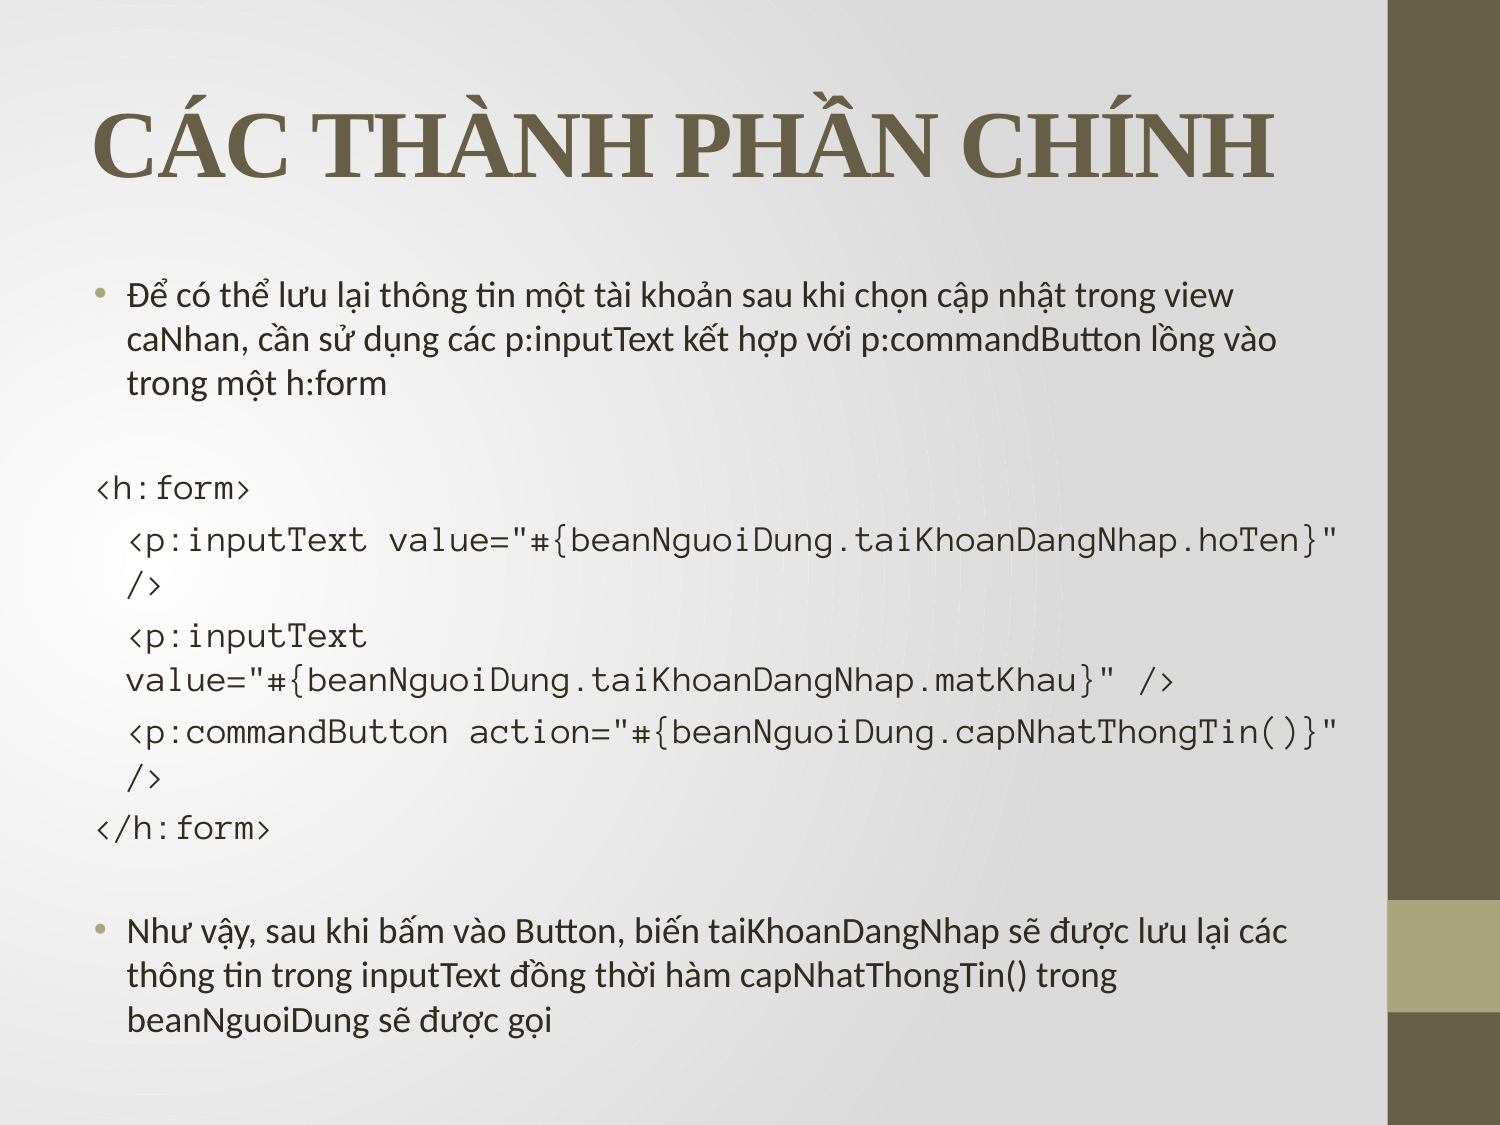

# CÁC THÀNH PHẦN CHÍNH
Để có thể lưu lại thông tin một tài khoản sau khi chọn cập nhật trong view caNhan, cần sử dụng các p:inputText kết hợp với p:commandButton lồng vào trong một h:form

<h:form>
	<p:inputText value="#{beanNguoiDung.taiKhoanDangNhap.hoTen}" />
	<p:inputText value="#{beanNguoiDung.taiKhoanDangNhap.matKhau}" />
	<p:commandButton action="#{beanNguoiDung.capNhatThongTin()}" />
</h:form>

Như vậy, sau khi bấm vào Button, biến taiKhoanDangNhap sẽ được lưu lại các thông tin trong inputText đồng thời hàm capNhatThongTin() trong beanNguoiDung sẽ được gọi